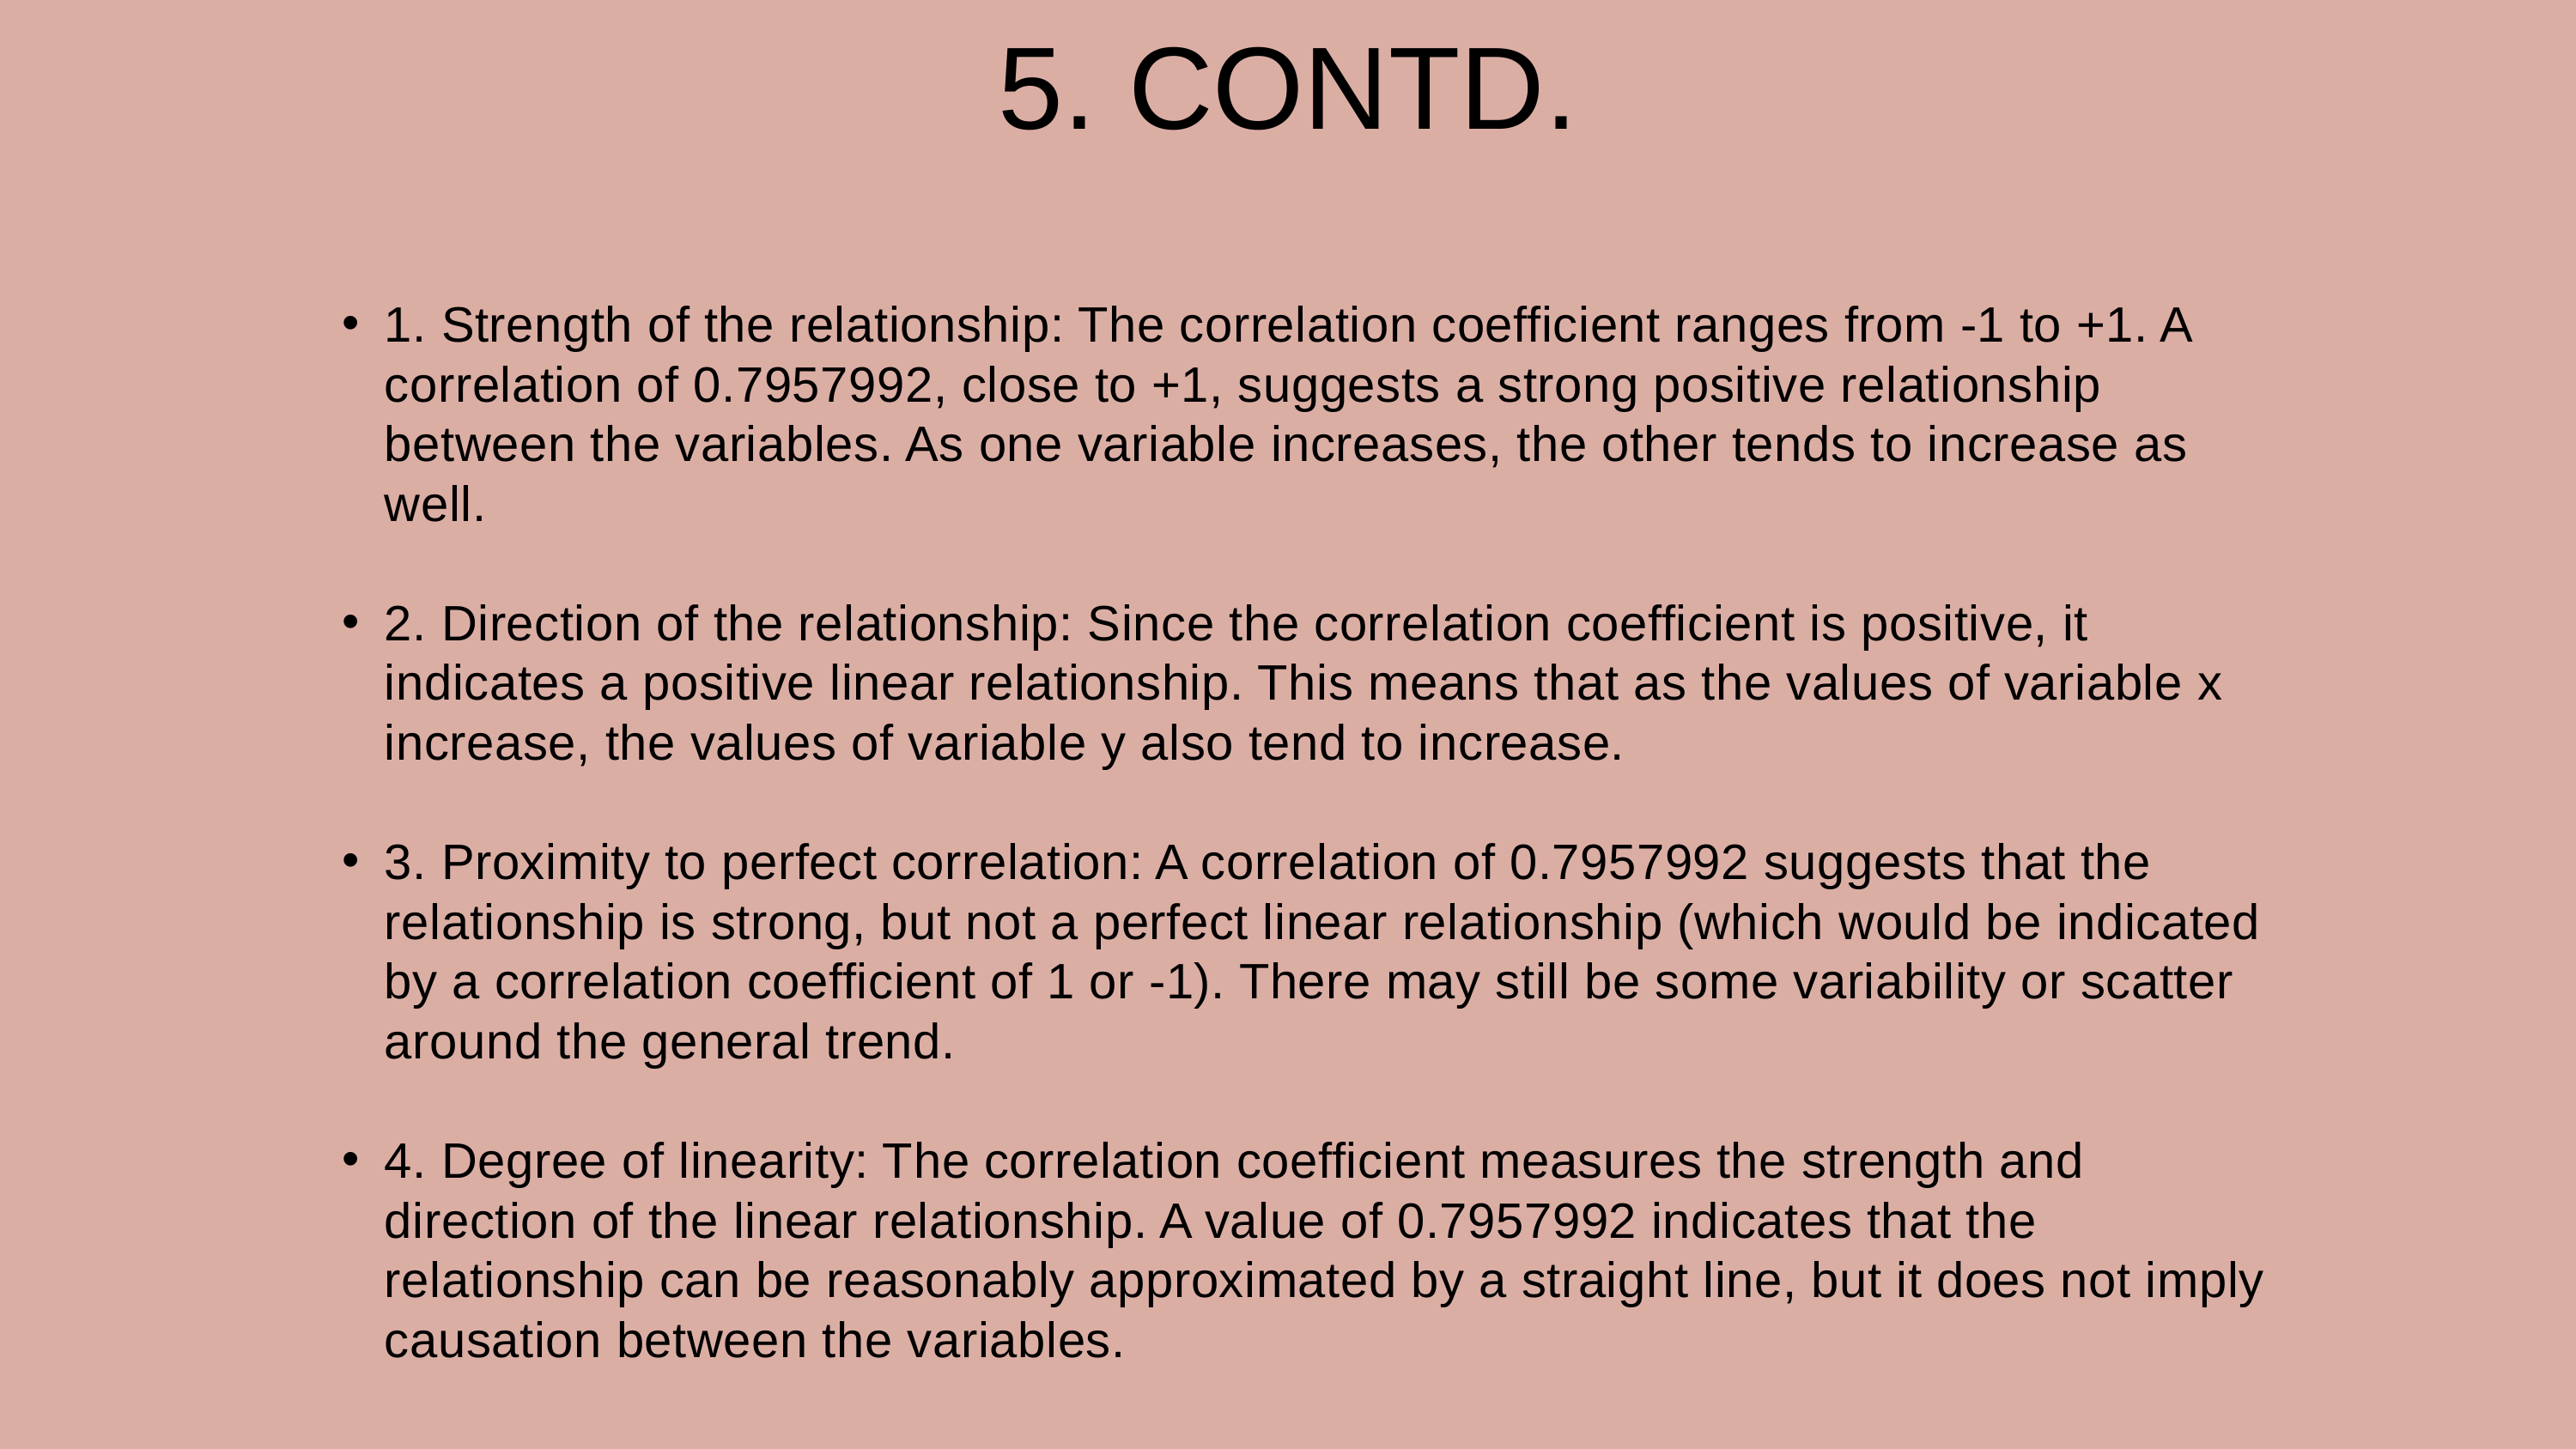

5. CONTD.
1. Strength of the relationship: The correlation coefficient ranges from -1 to +1. A correlation of 0.7957992, close to +1, suggests a strong positive relationship between the variables. As one variable increases, the other tends to increase as well.

2. Direction of the relationship: Since the correlation coefficient is positive, it indicates a positive linear relationship. This means that as the values of variable x increase, the values of variable y also tend to increase.

3. Proximity to perfect correlation: A correlation of 0.7957992 suggests that the relationship is strong, but not a perfect linear relationship (which would be indicated by a correlation coefficient of 1 or -1). There may still be some variability or scatter around the general trend.

4. Degree of linearity: The correlation coefficient measures the strength and direction of the linear relationship. A value of 0.7957992 indicates that the relationship can be reasonably approximated by a straight line, but it does not imply causation between the variables.